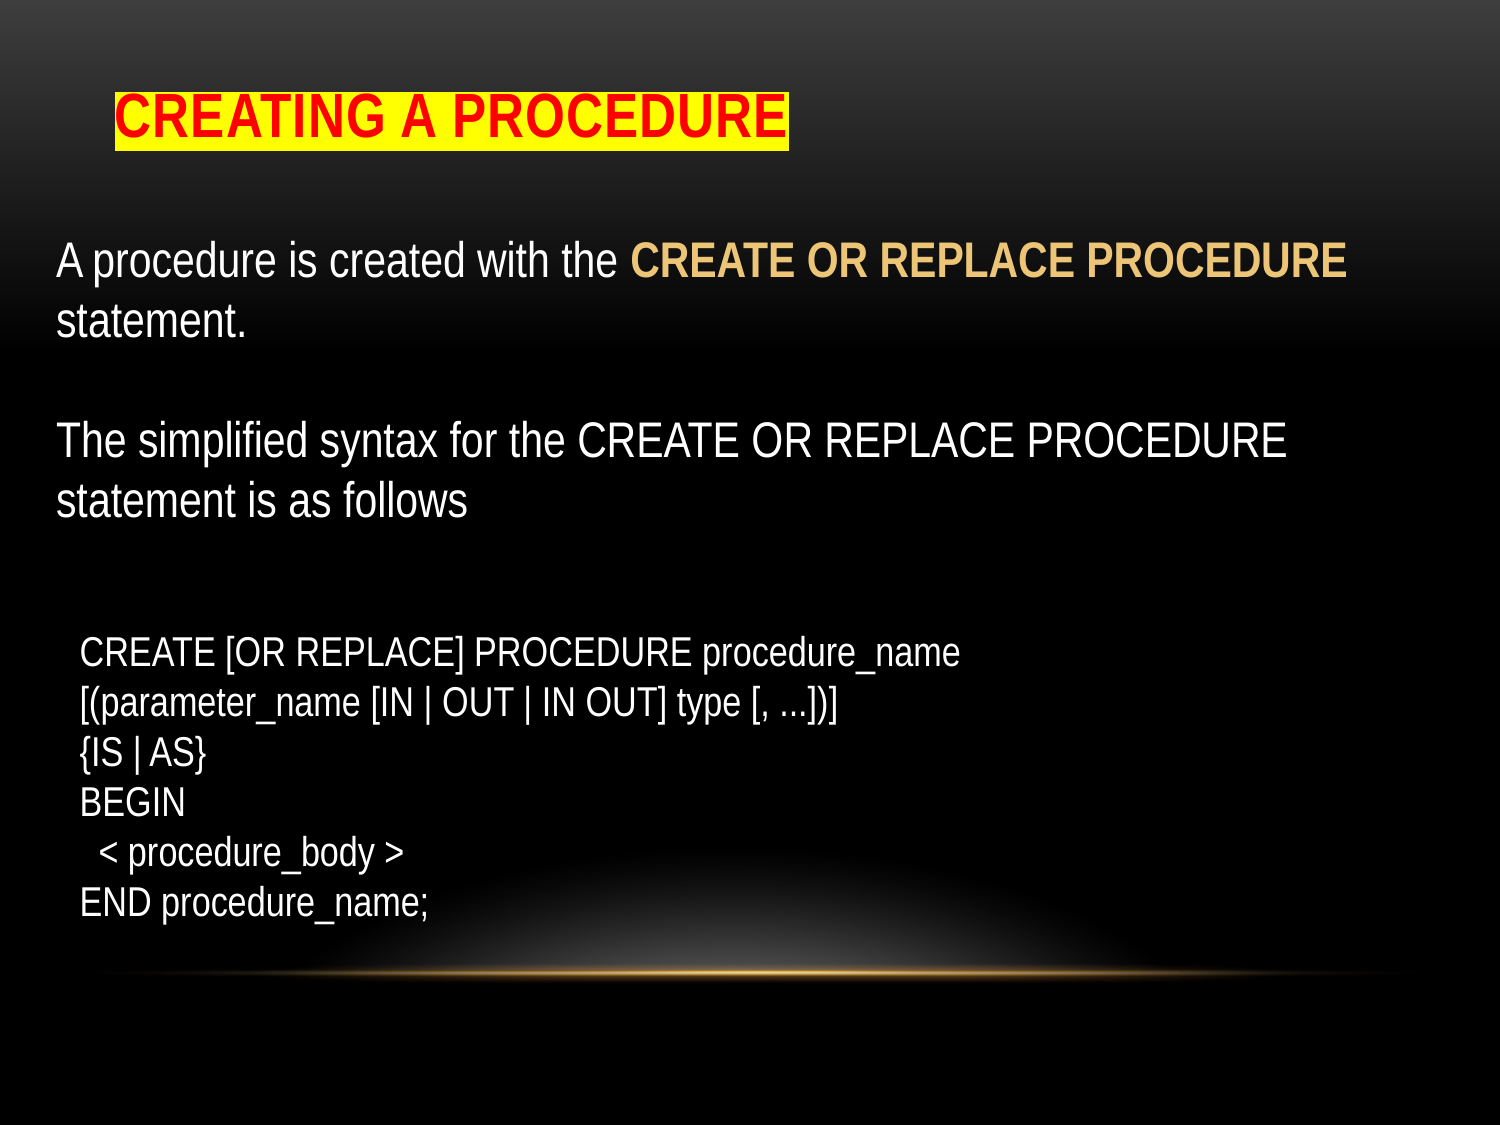

# Creating a Procedure
A procedure is created with the CREATE OR REPLACE PROCEDURE statement.

The simplified syntax for the CREATE OR REPLACE PROCEDURE statement is as follows
CREATE [OR REPLACE] PROCEDURE procedure_name
[(parameter_name [IN | OUT | IN OUT] type [, ...])]
{IS | AS}
BEGIN
  < procedure_body >
END procedure_name;